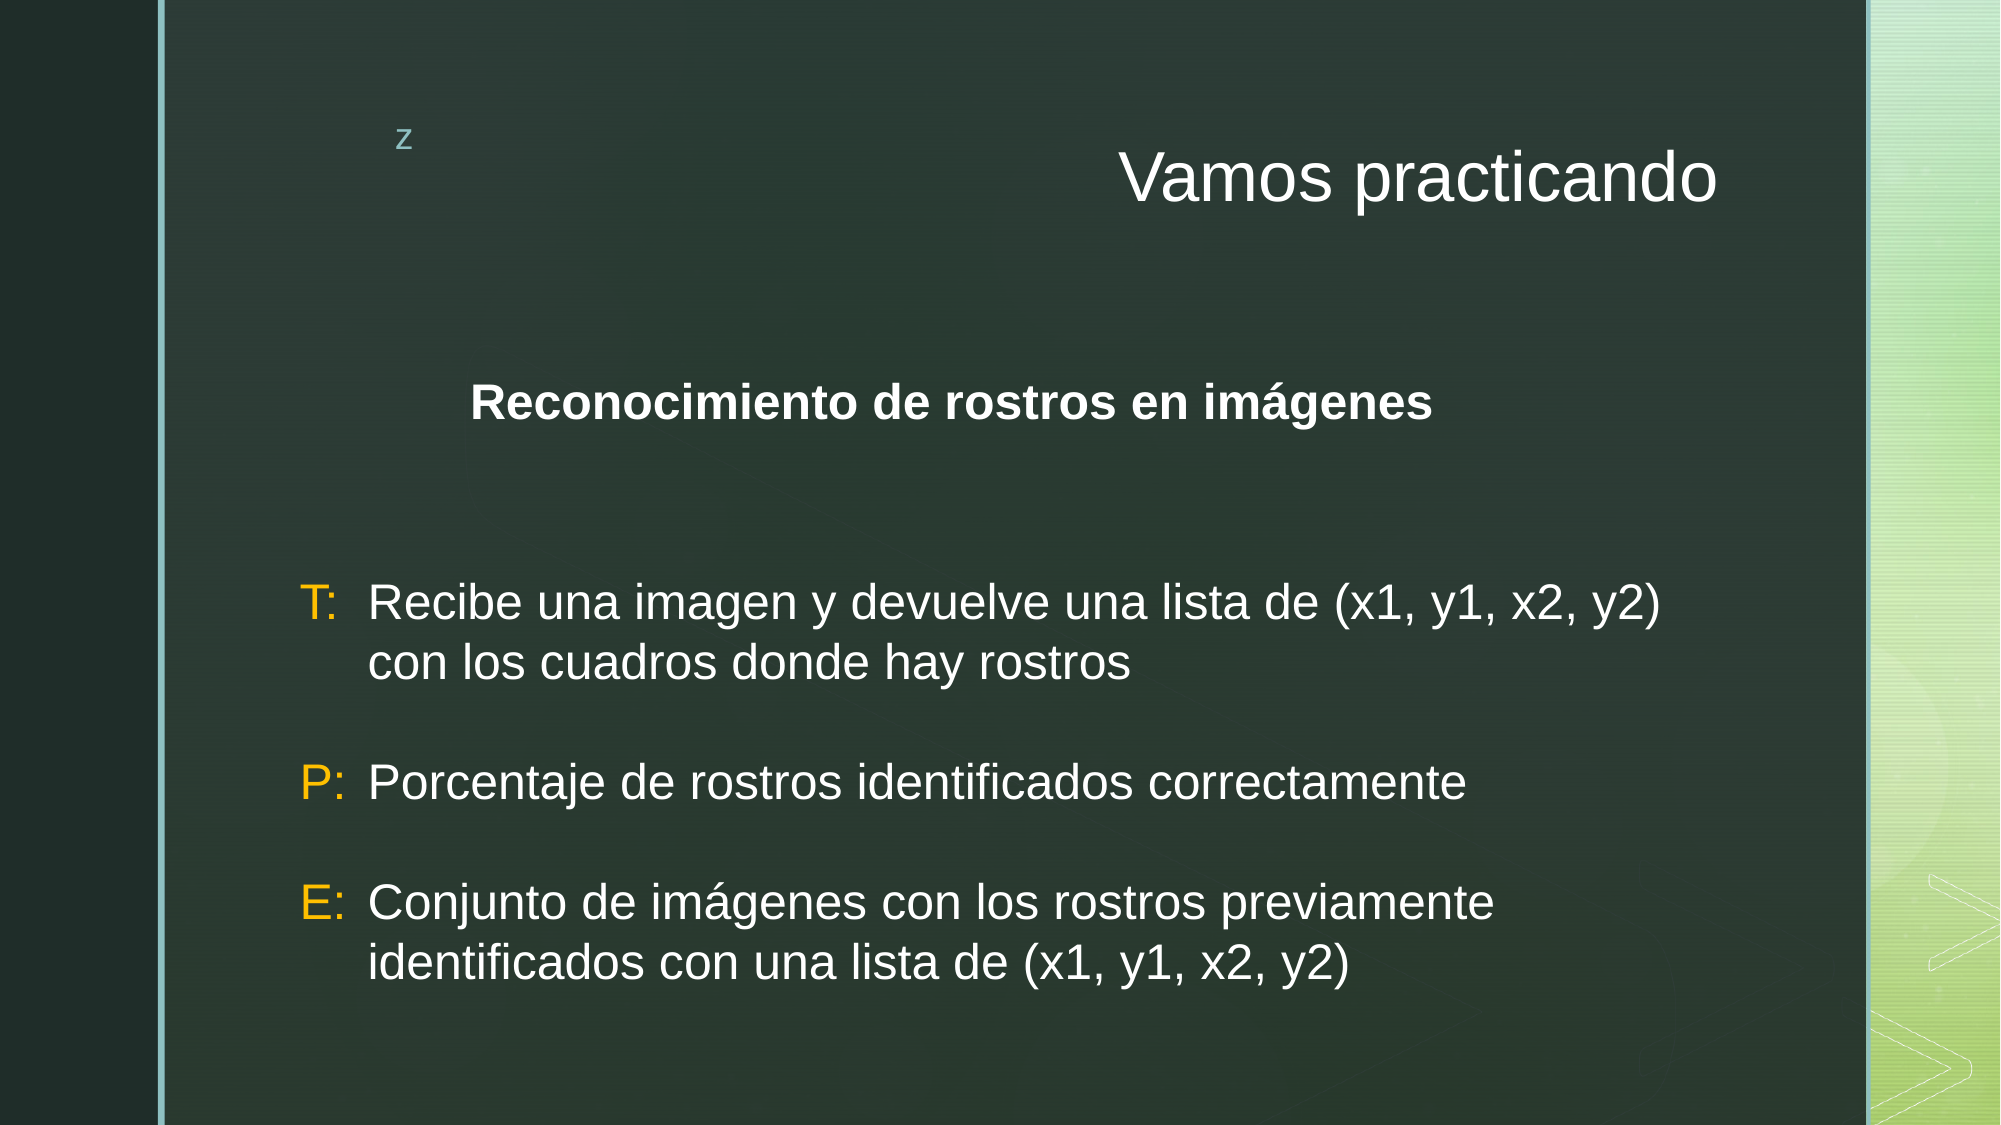

# Vamos practicando
Reconocimiento de rostros en imágenes
T:

P:

E:
Recibe una imagen y devuelve una lista de (x1, y1, x2, y2) con los cuadros donde hay rostros

Porcentaje de rostros identificados correctamente

Conjunto de imágenes con los rostros previamente identificados con una lista de (x1, y1, x2, y2)